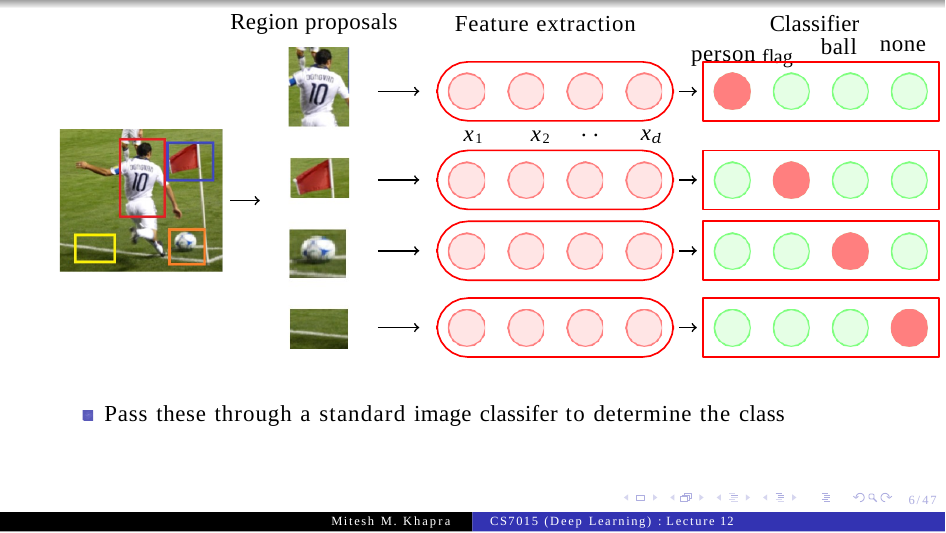

# Region proposals
Feature extraction
Classifier
person flag
none
ball

. . .
xd
x1	x2

Pass these through a standard image classifer to determine the class

6/47

Mitesh M. Khapra
CS7015 (Deep Learning) : Lecture 12